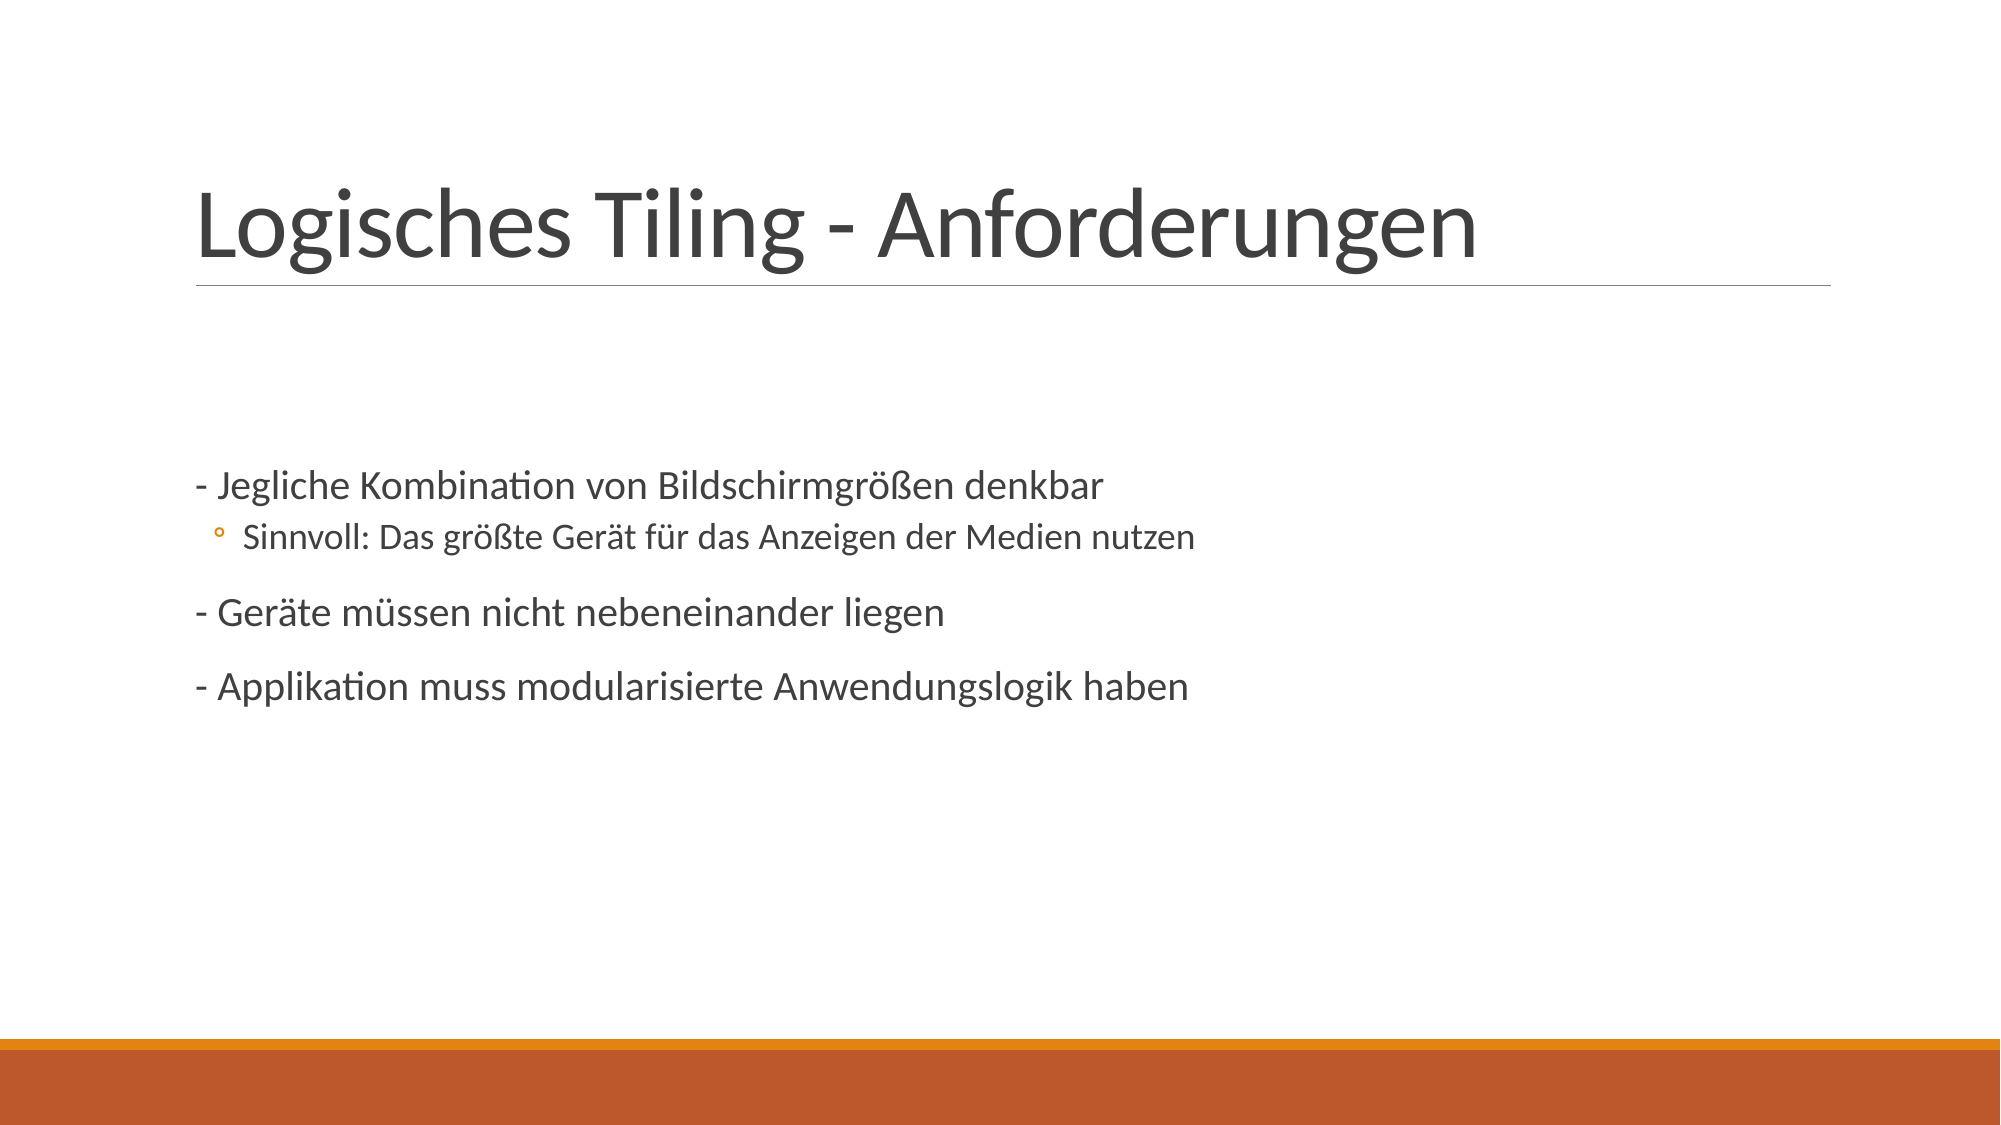

# Logisches Tiling - Anforderungen

- Jegliche Kombination von Bildschirmgrößen denkbar
Sinnvoll: Das größte Gerät für das Anzeigen der Medien nutzen
- Geräte müssen nicht nebeneinander liegen
- Applikation muss modularisierte Anwendungslogik haben